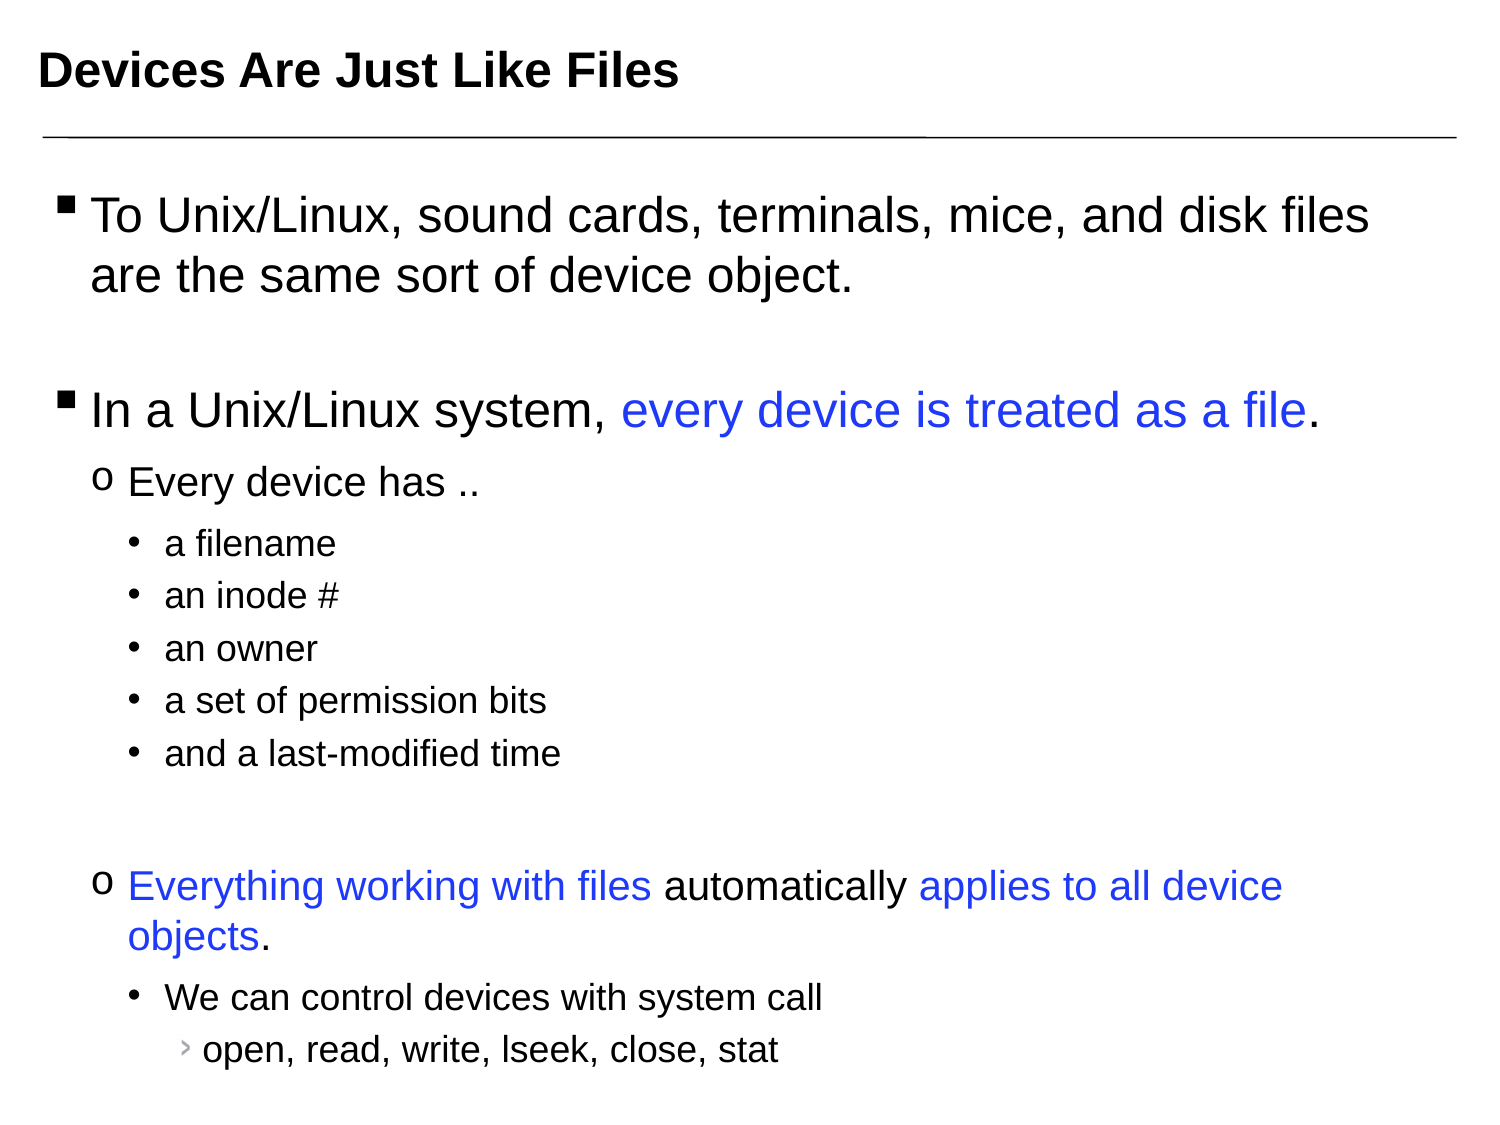

# Devices Are Just Like Files
To Unix/Linux, sound cards, terminals, mice, and disk files are the same sort of device object.

In a Unix/Linux system, every device is treated as a file.
Every device has ..
a filename
an inode #
an owner
a set of permission bits
and a last-modified time

Everything working with files automatically applies to all device objects.
We can control devices with system call
open, read, write, lseek, close, stat